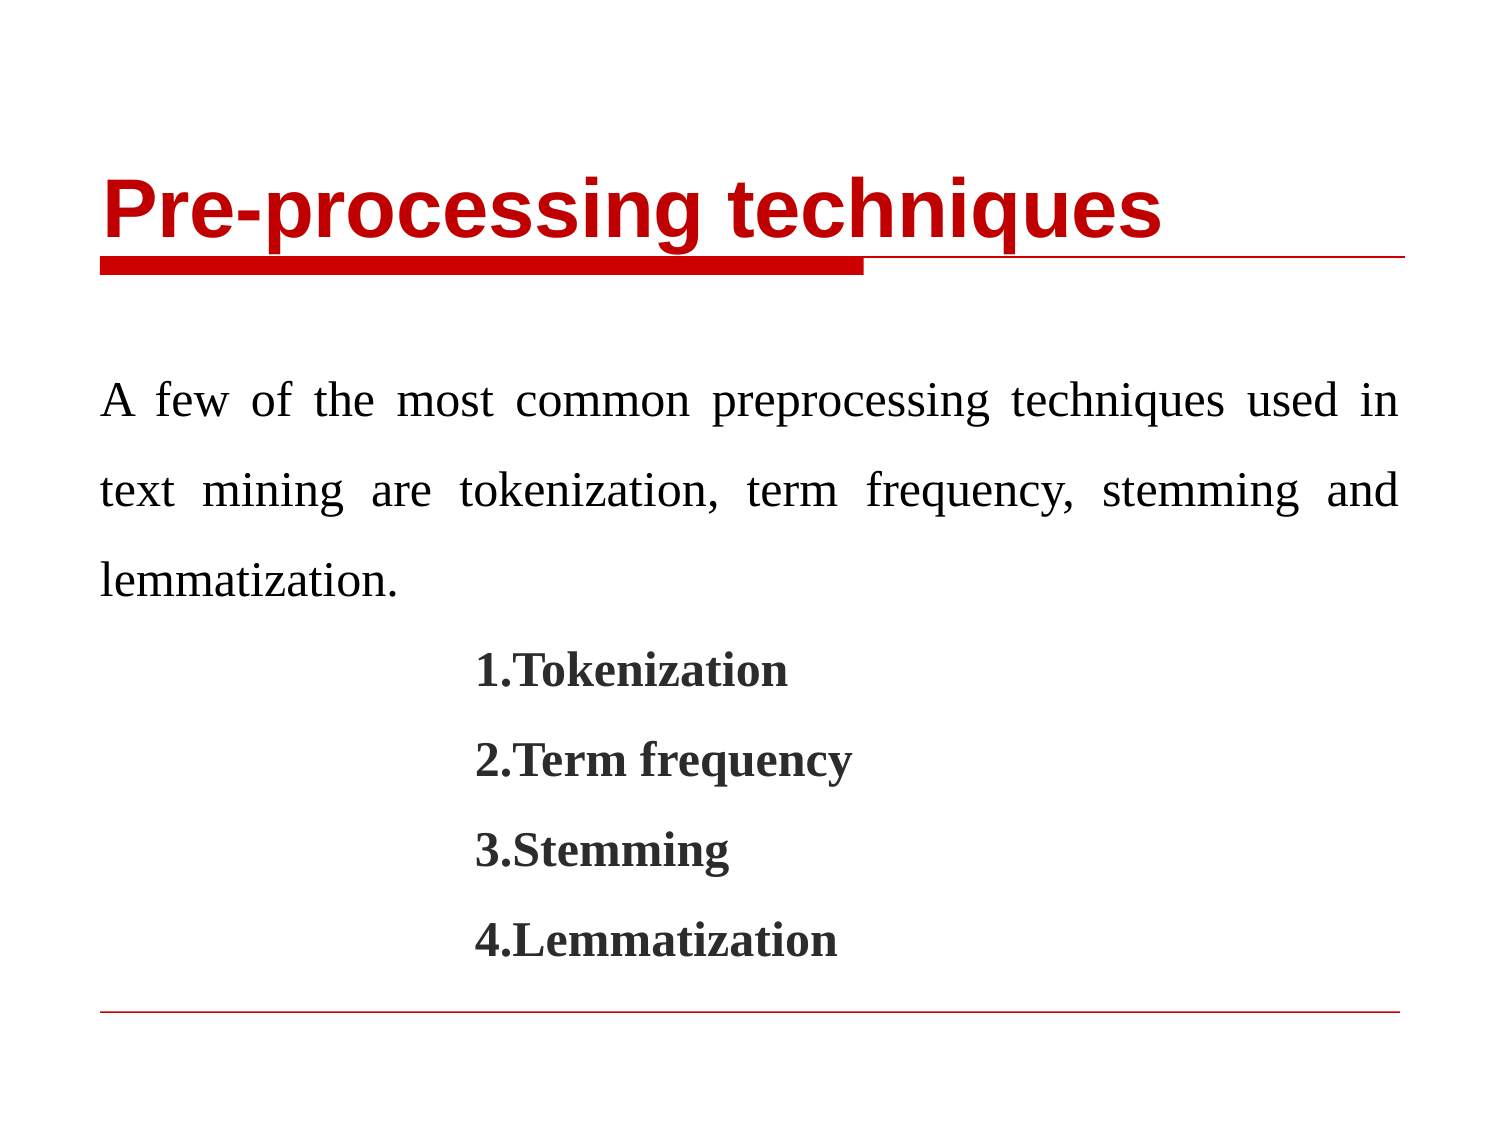

Pre-processing techniques
A few of the most common preprocessing techniques used in text mining are tokenization, term frequency, stemming and lemmatization.
Tokenization
Term frequency
Stemming
Lemmatization